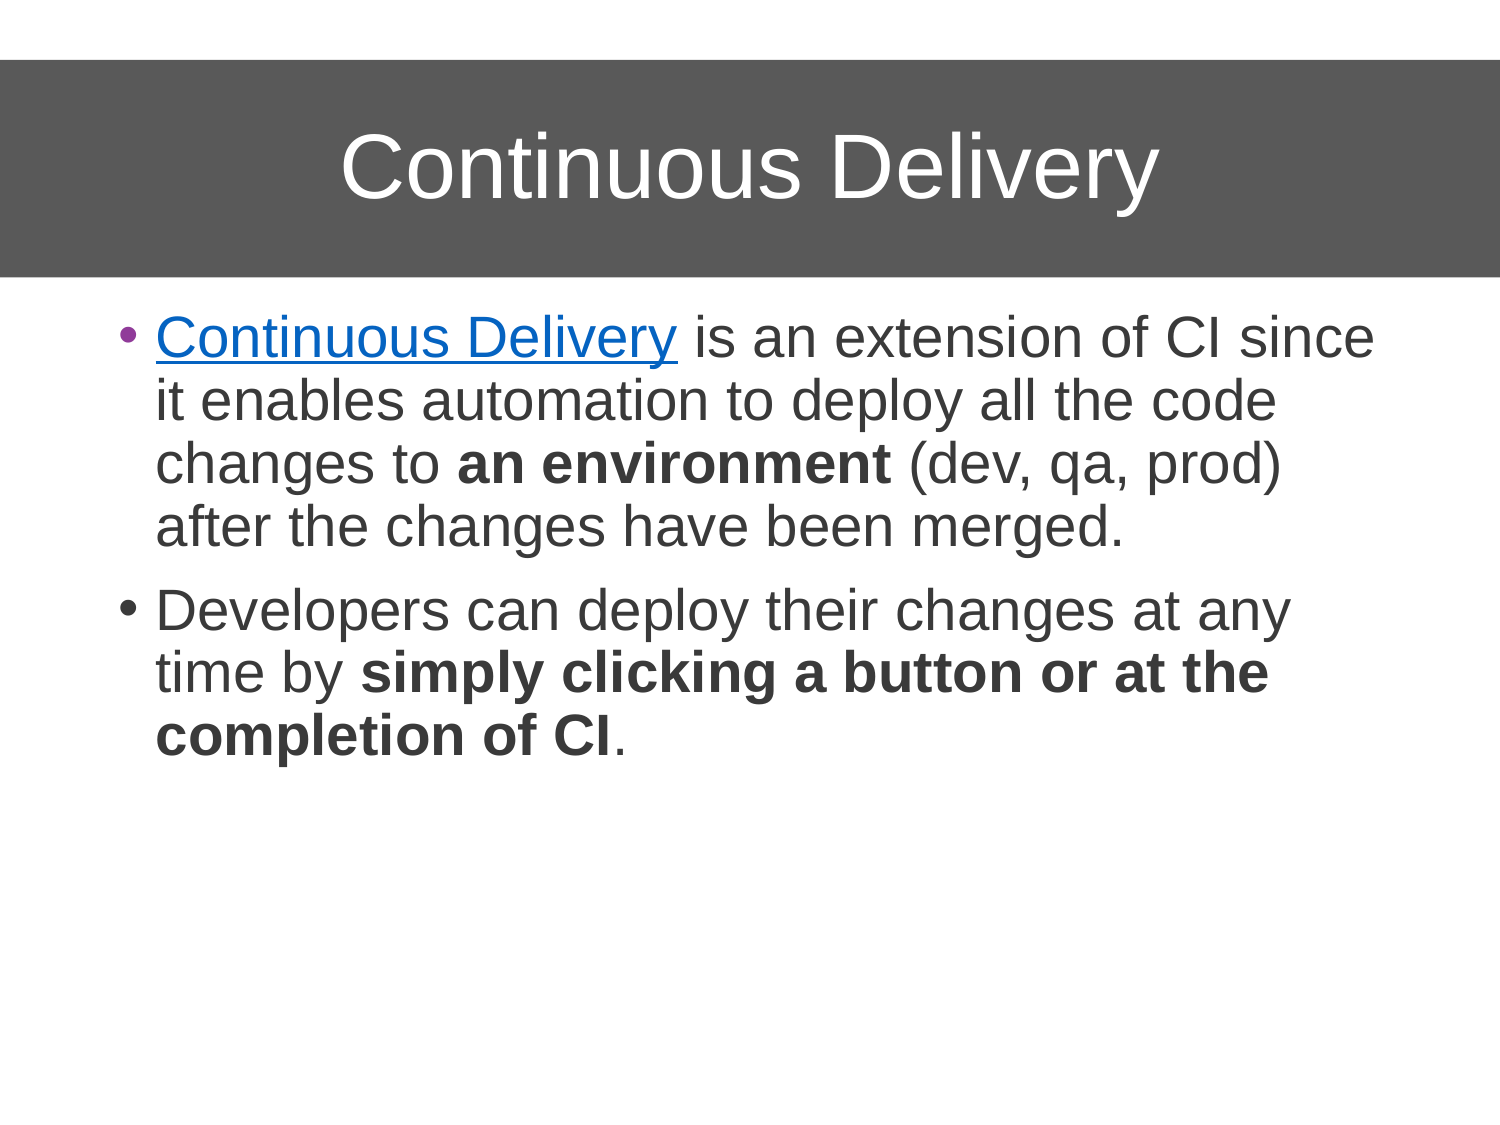

# Continuous Delivery
Continuous Delivery is an extension of CI since it enables automation to deploy all the code changes to an environment (dev, qa, prod) after the changes have been merged.
Developers can deploy their changes at any time by simply clicking a button or at the completion of CI.